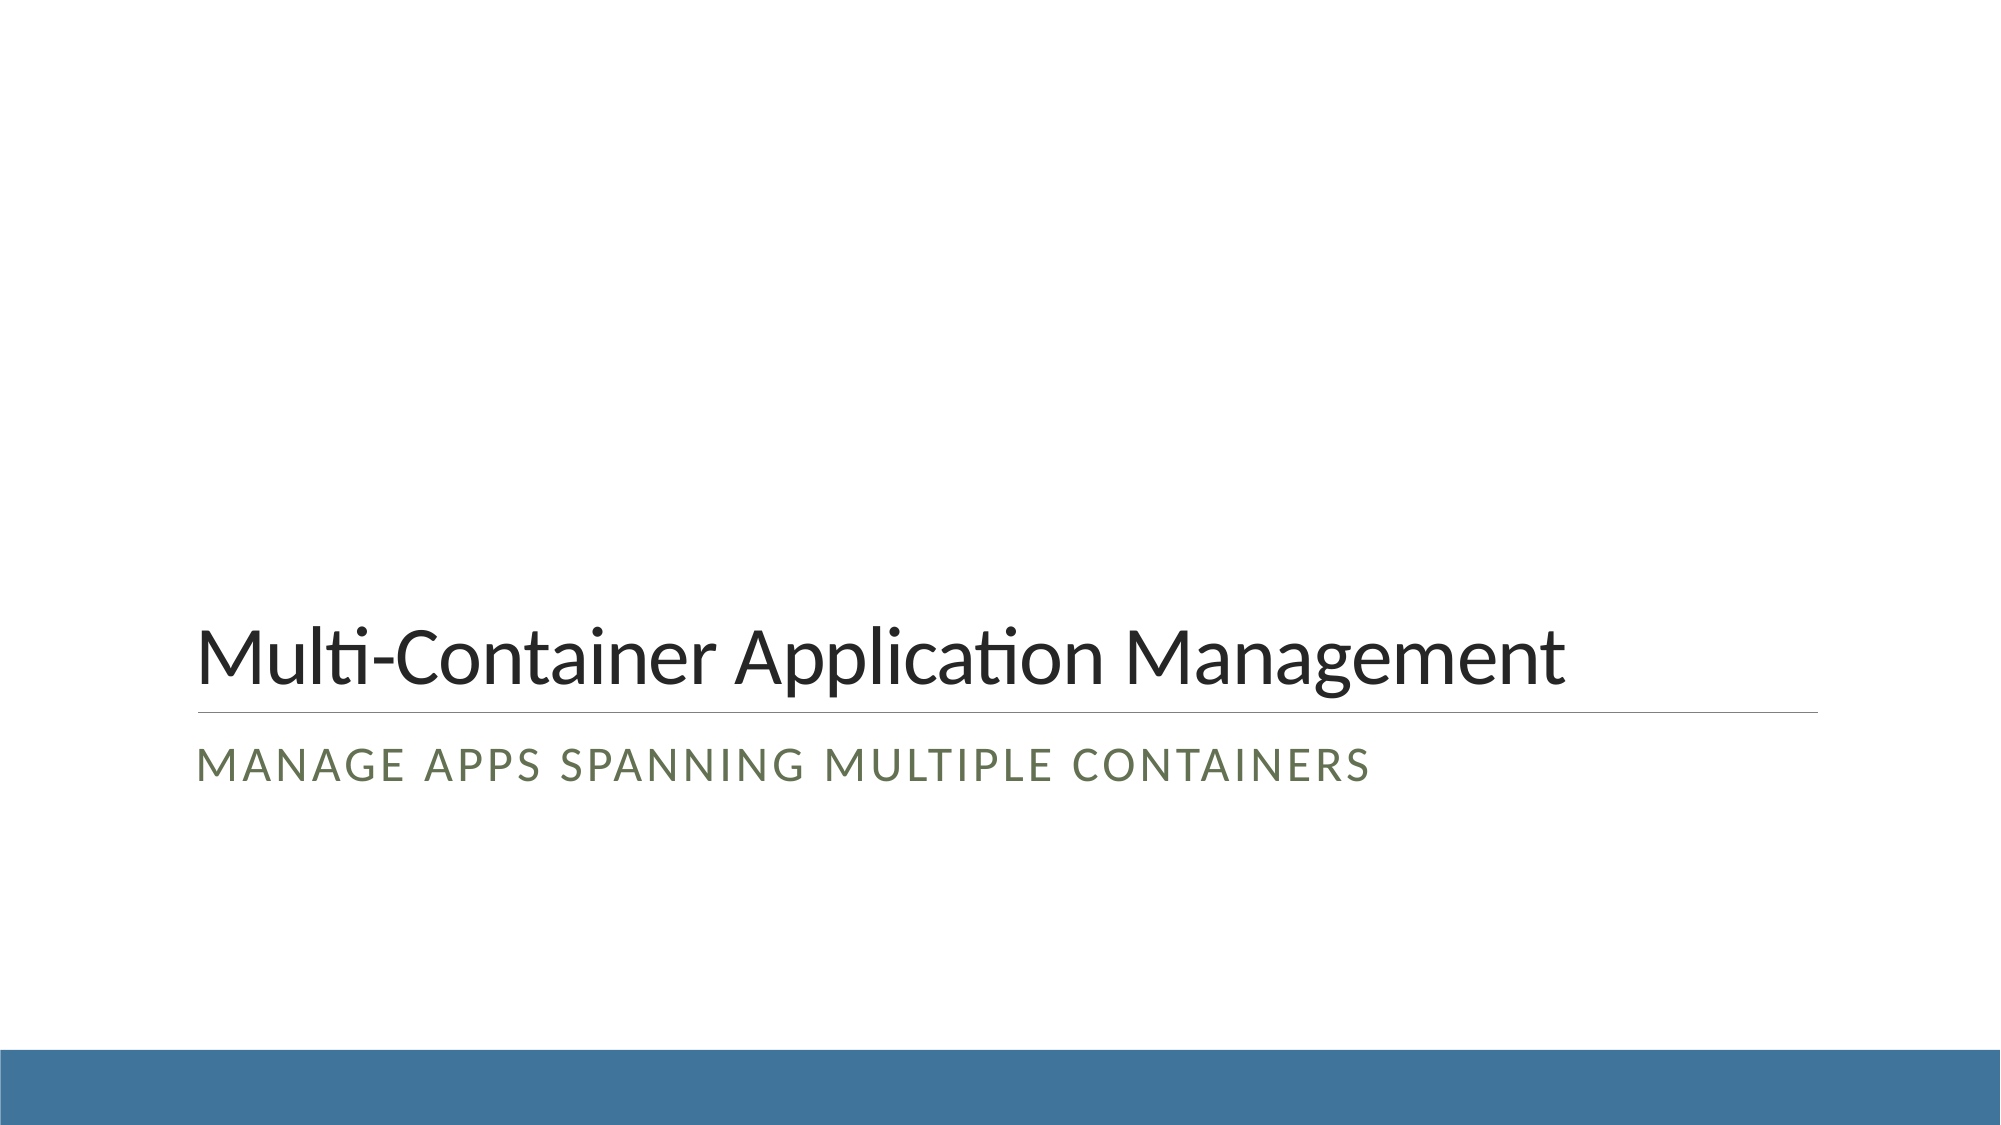

# Multi-Container Application Management
manage apps spanning Multiple Containers